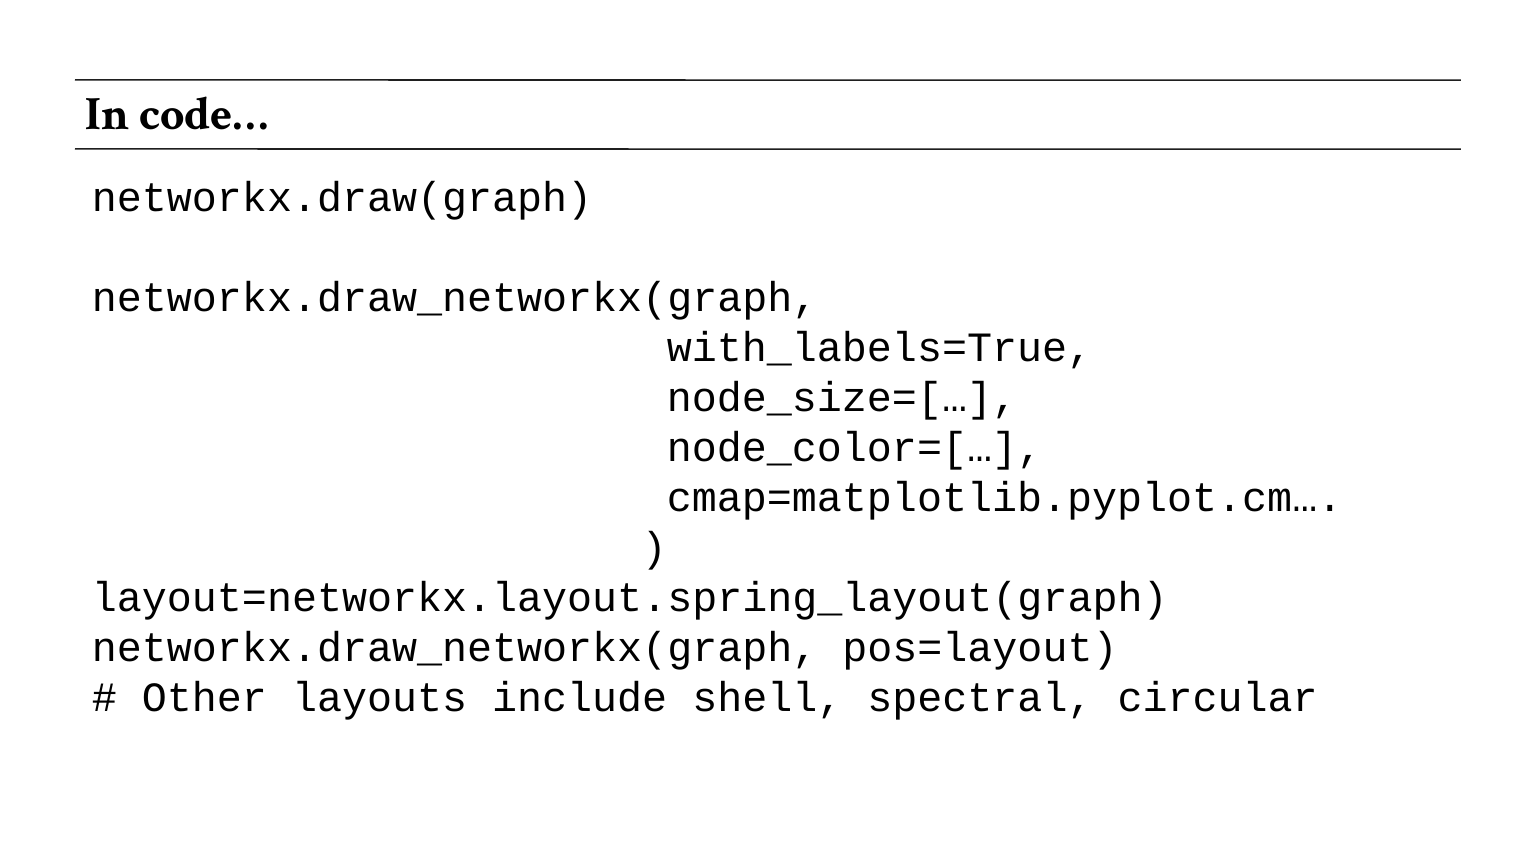

# In code…
networkx.draw(graph)

networkx.draw_networkx(graph,
                       with_labels=True,
                       node_size=[…],
                       node_color=[…],
                       cmap=matplotlib.pyplot.cm….
                      )
layout=networkx.layout.spring_layout(graph)
networkx.draw_networkx(graph, pos=layout)
# Other layouts include shell, spectral, circular